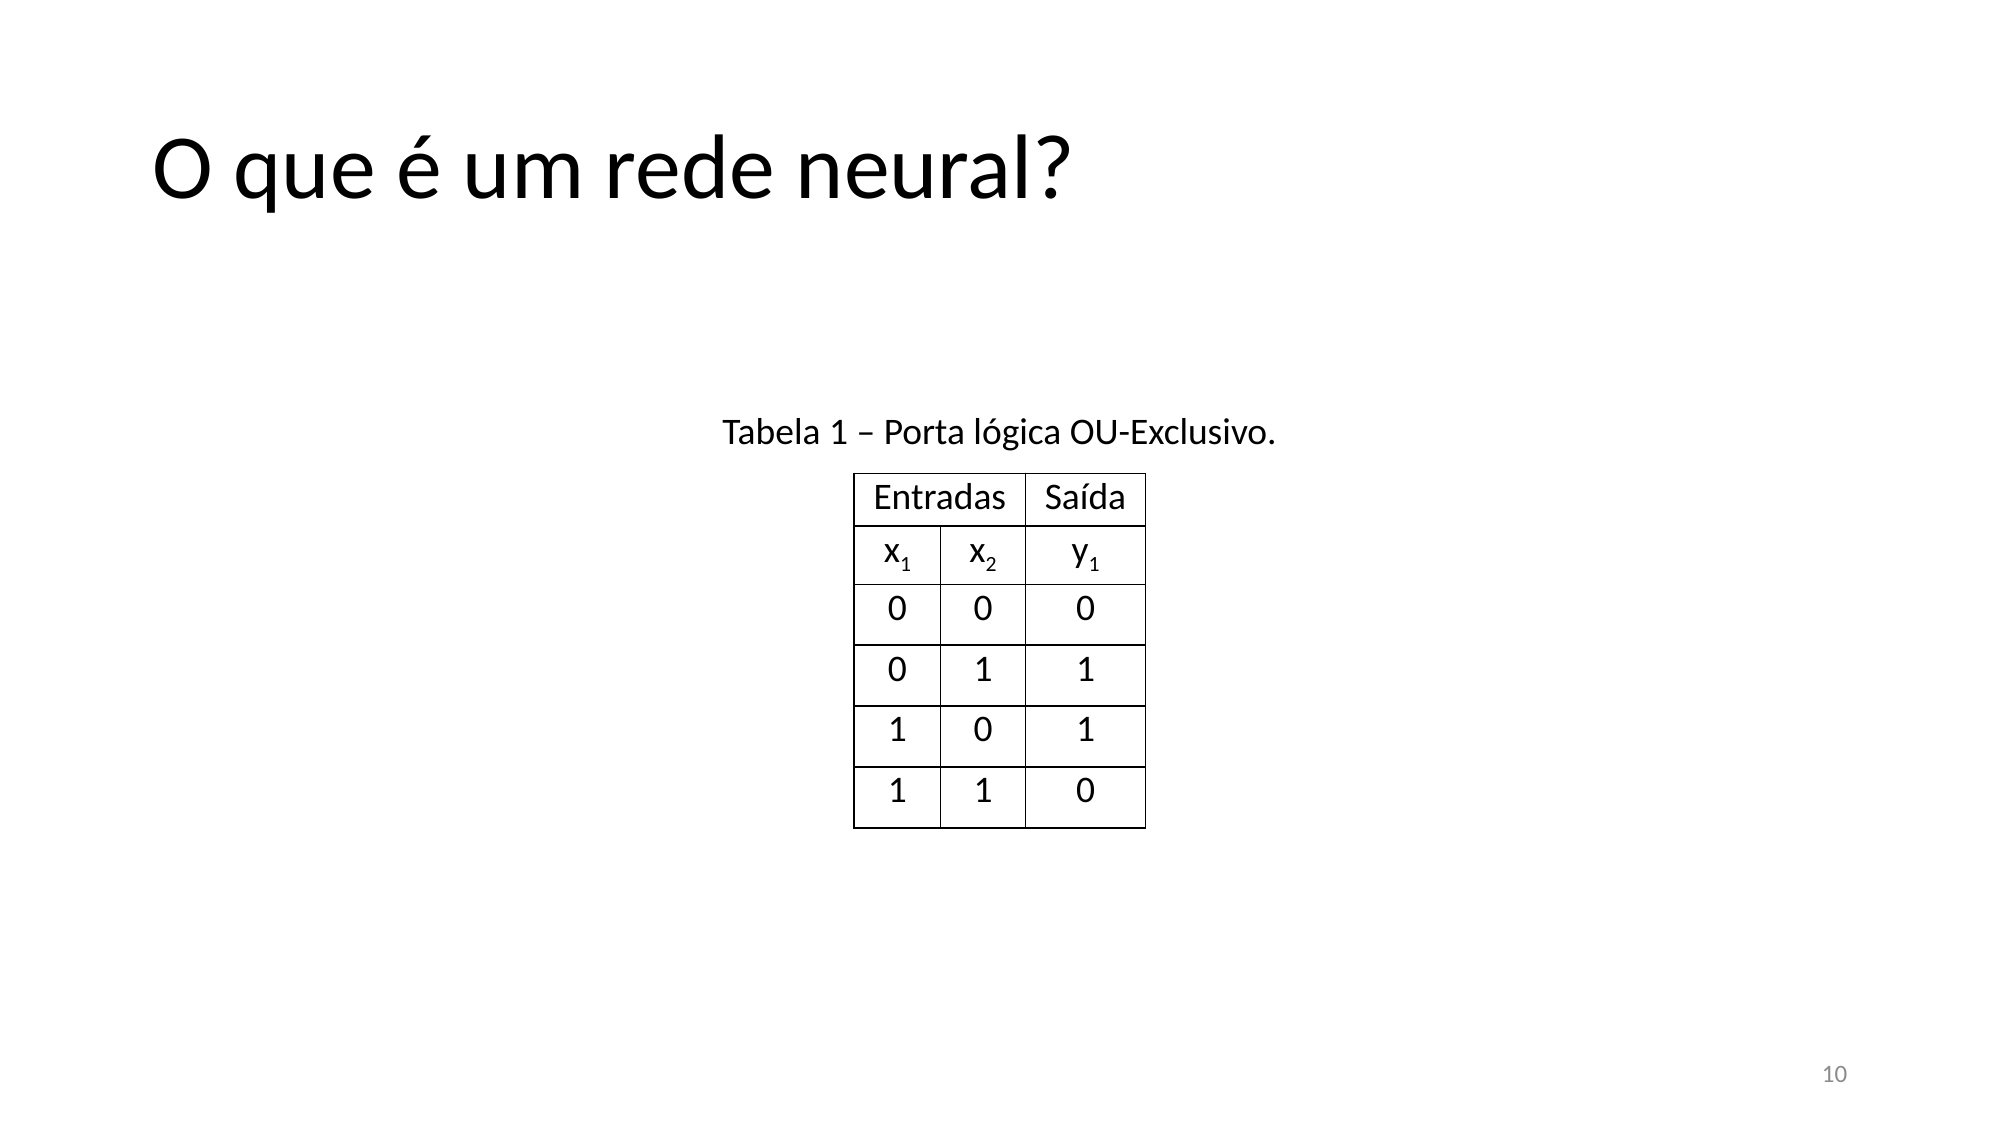

# O que é um rede neural?
Tabela 1 – Porta lógica OU-Exclusivo.
| Entradas |  | Saída |
| --- | --- | --- |
| x1 | x2 | y1 |
| 0 | 0 | 0 |
| 0 | 1 | 1 |
| 1 | 0 | 1 |
| 1 | 1 | 0 |
10